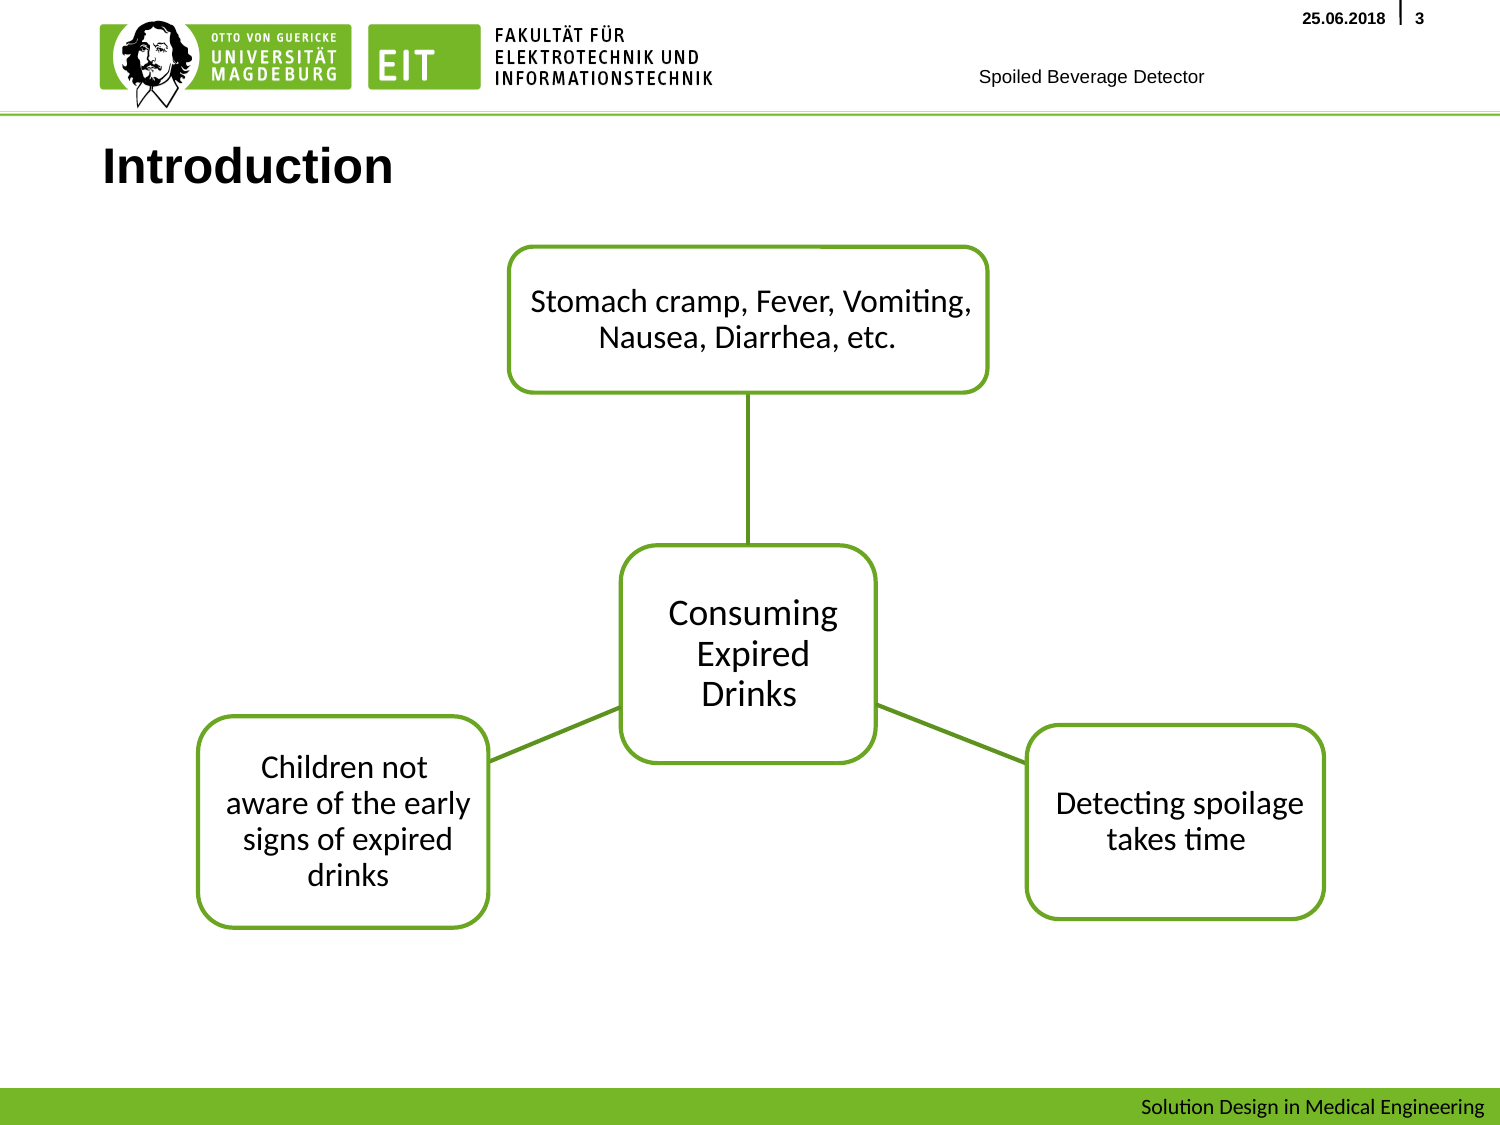

# Introduction
Consuming Expired Drinks
Stomach cramp, Fever, Vomiting, Nausea, Diarrhea, etc.
Detecting spoilage takes time
Children not  aware of the early signs of expired drinks